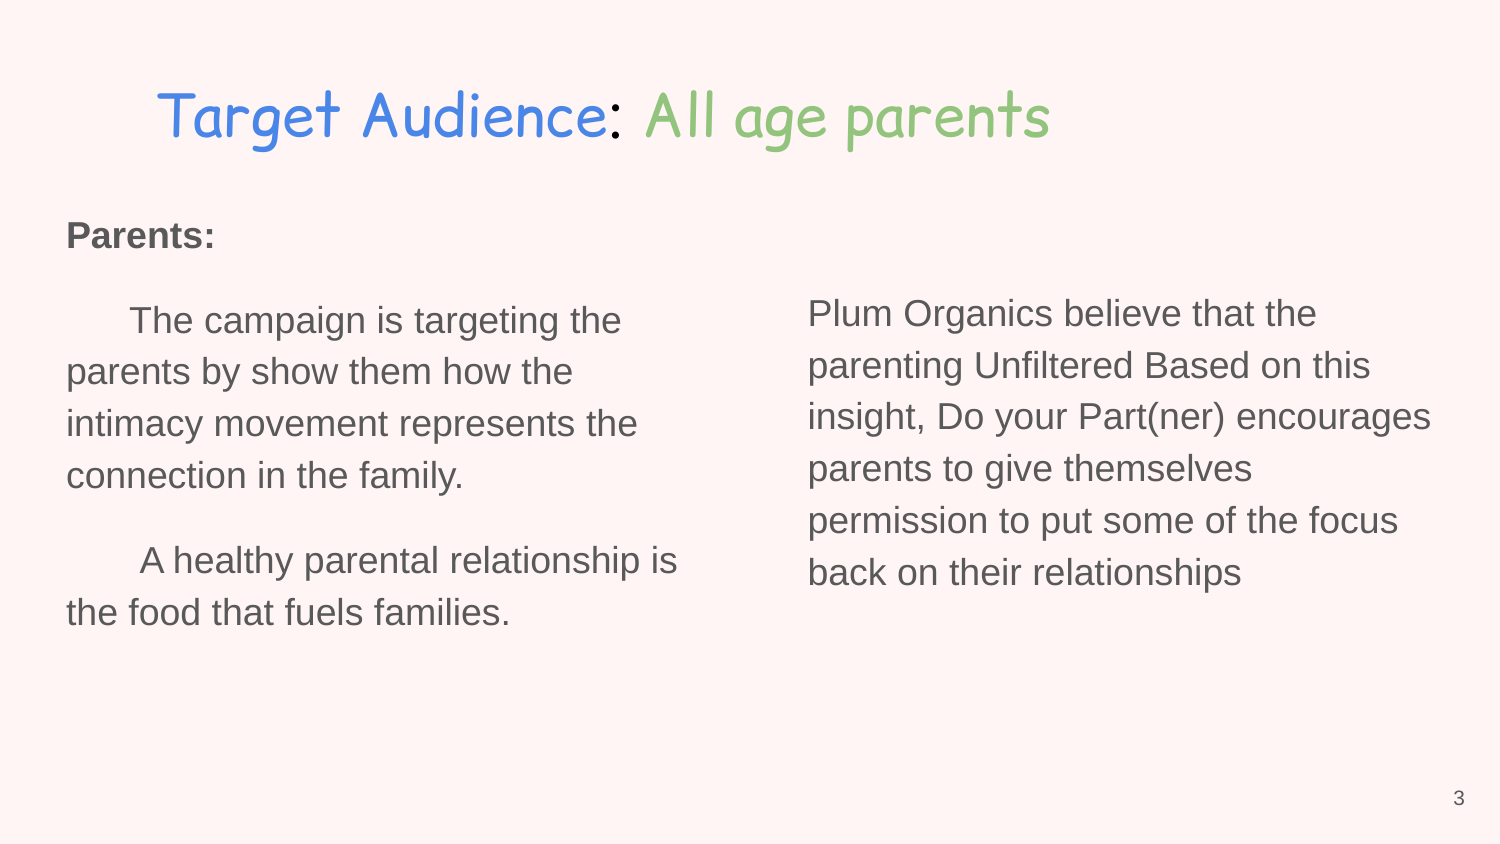

Target Audience: All age parents
Parents:
      The campaign is targeting the parents by show them how the intimacy movement represents the connection in the family.
       A healthy parental relationship is the food that fuels families.

Plum Organics believe that the parenting Unfiltered Based on this insight, Do your Part(ner) encourages parents to give themselves permission to put some of the focus back on their relationships

3